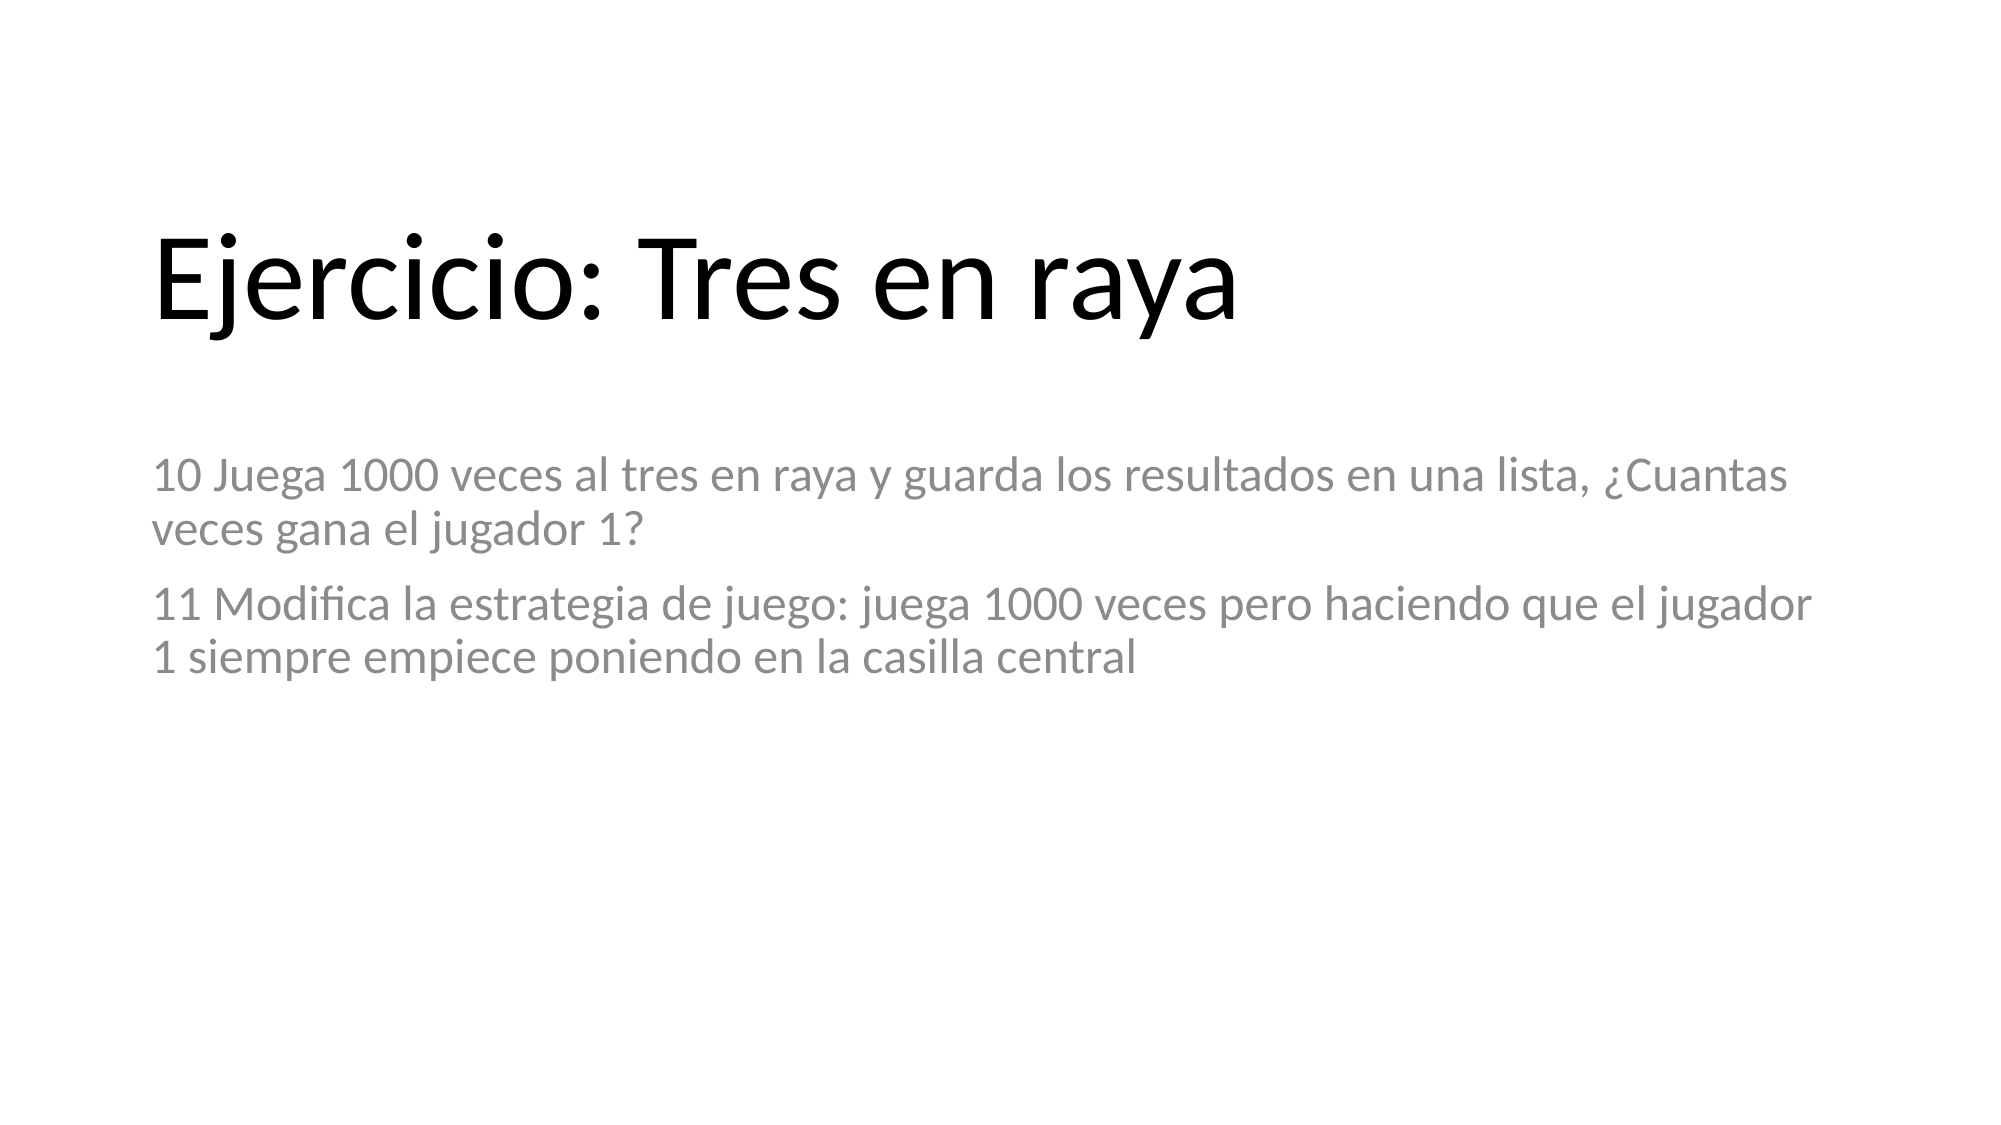

# Ejercicio: Tres en raya
10 Juega 1000 veces al tres en raya y guarda los resultados en una lista, ¿Cuantas veces gana el jugador 1?
11 Modifica la estrategia de juego: juega 1000 veces pero haciendo que el jugador 1 siempre empiece poniendo en la casilla central